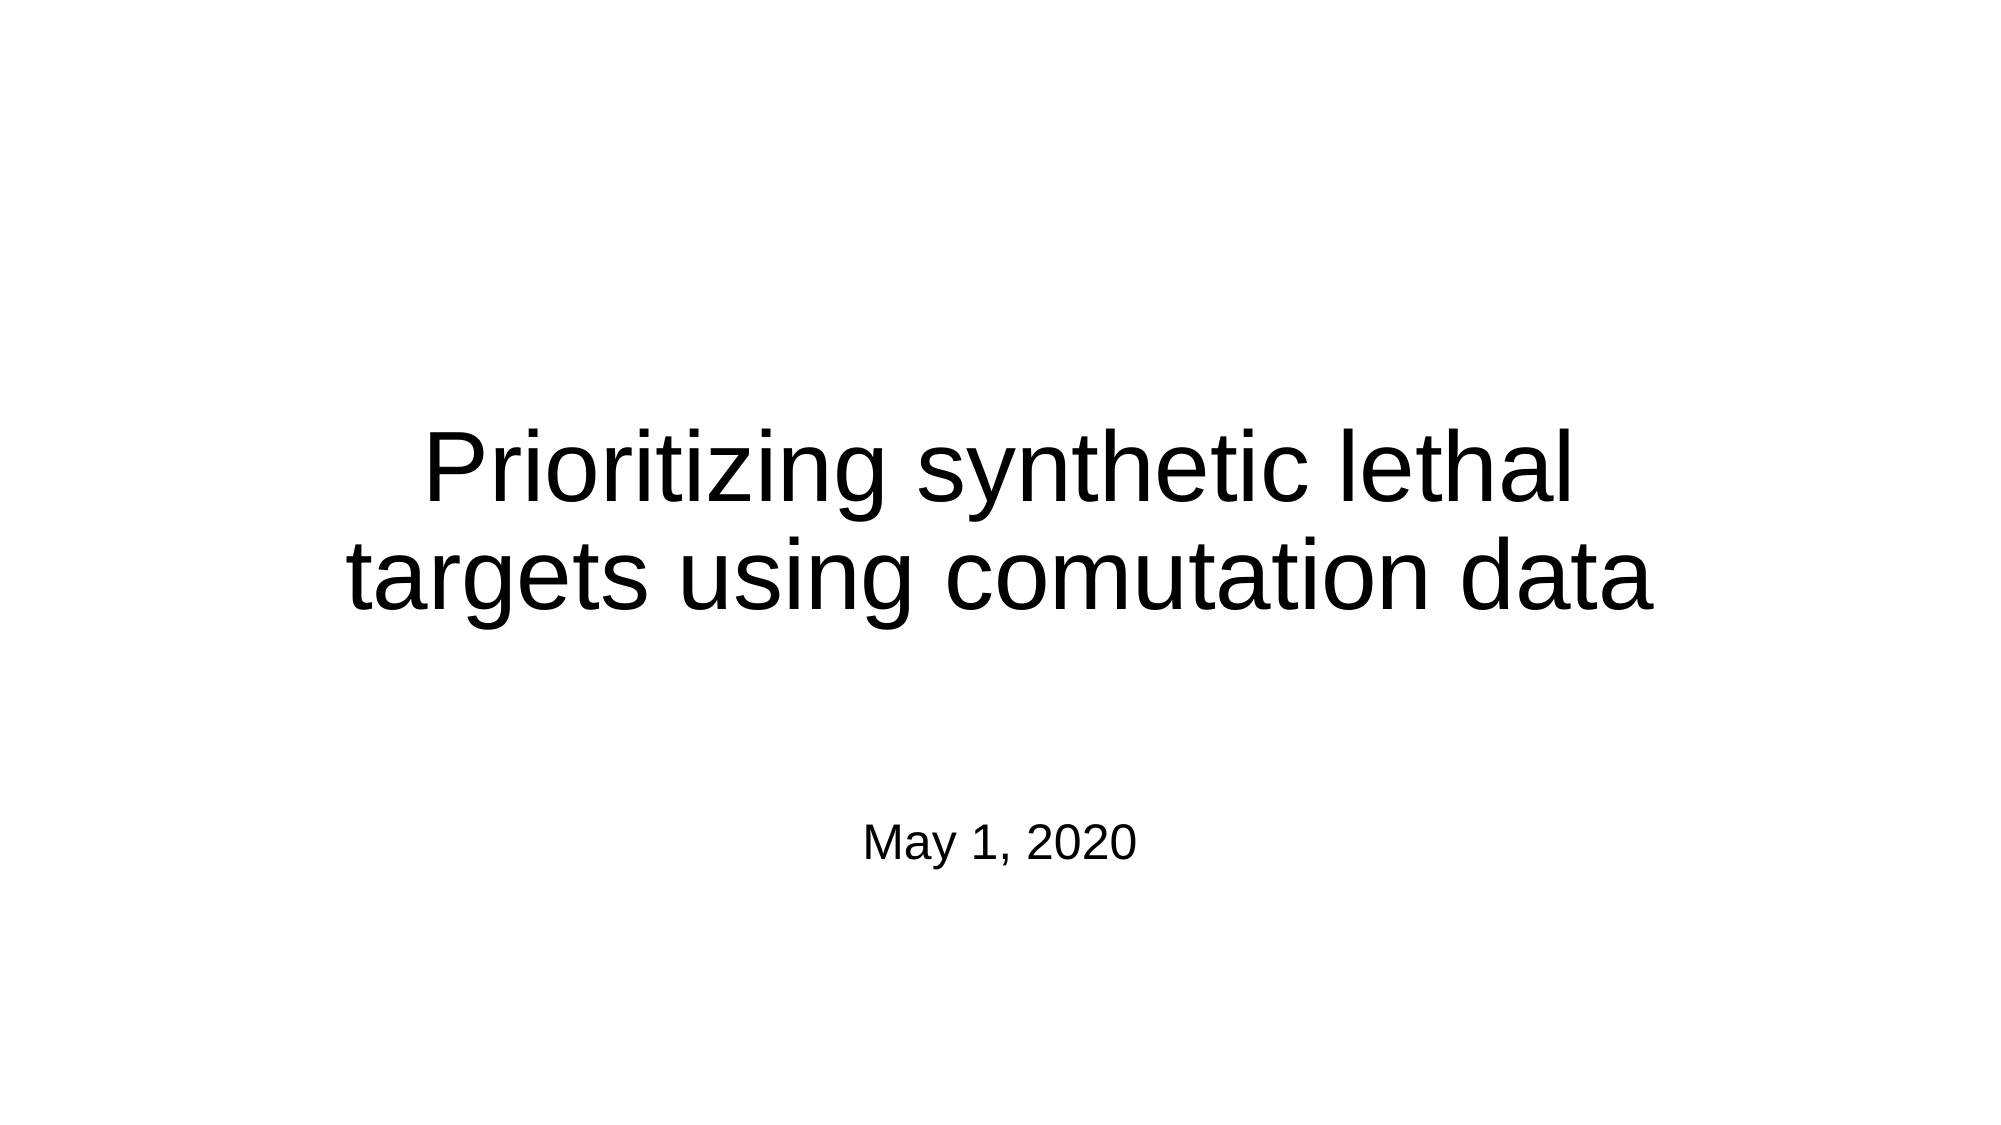

# Prioritizing synthetic lethal targets using comutation data
May 1, 2020